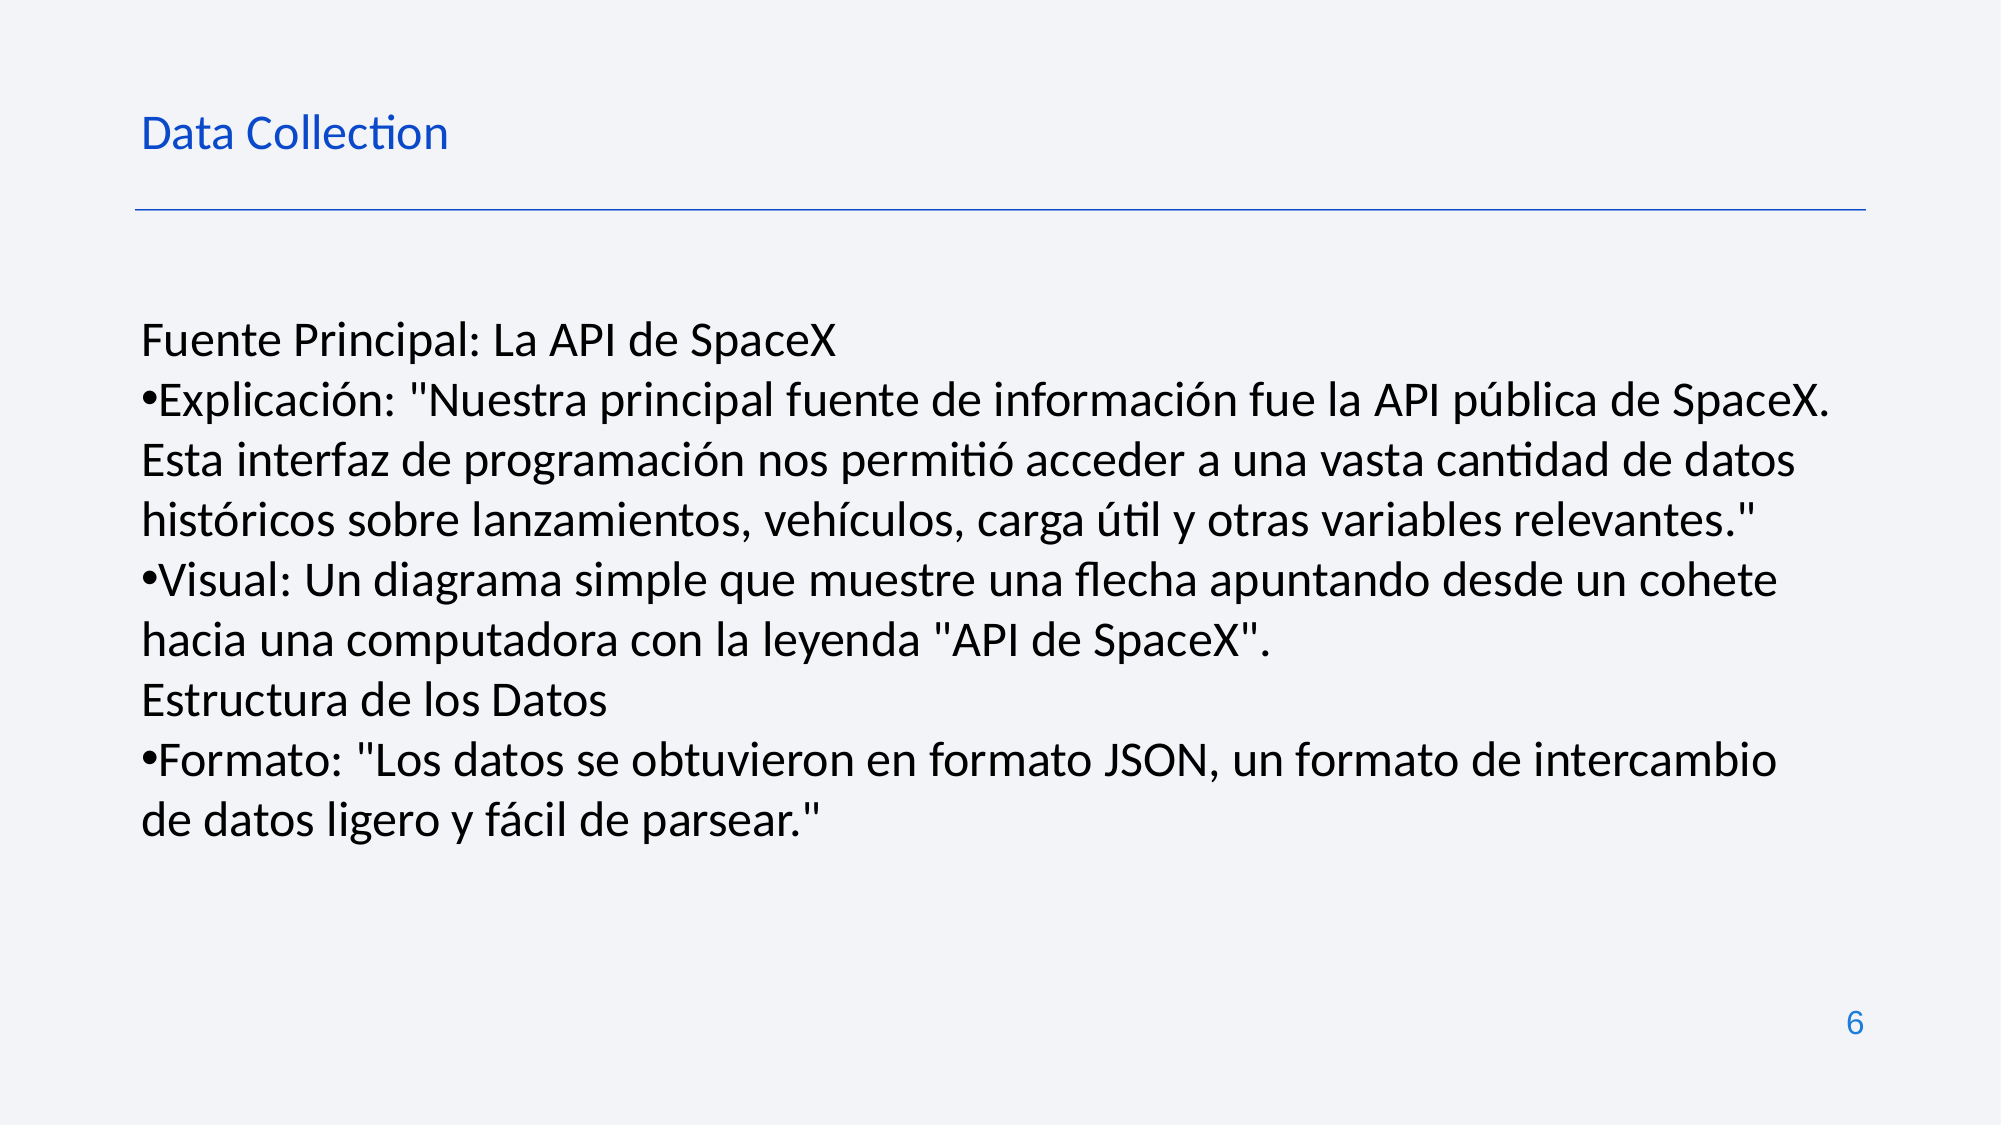

Data Collection
Fuente Principal: La API de SpaceX
Explicación: "Nuestra principal fuente de información fue la API pública de SpaceX. Esta interfaz de programación nos permitió acceder a una vasta cantidad de datos históricos sobre lanzamientos, vehículos, carga útil y otras variables relevantes."
Visual: Un diagrama simple que muestre una flecha apuntando desde un cohete hacia una computadora con la leyenda "API de SpaceX".
Estructura de los Datos
Formato: "Los datos se obtuvieron en formato JSON, un formato de intercambio de datos ligero y fácil de parsear."

6